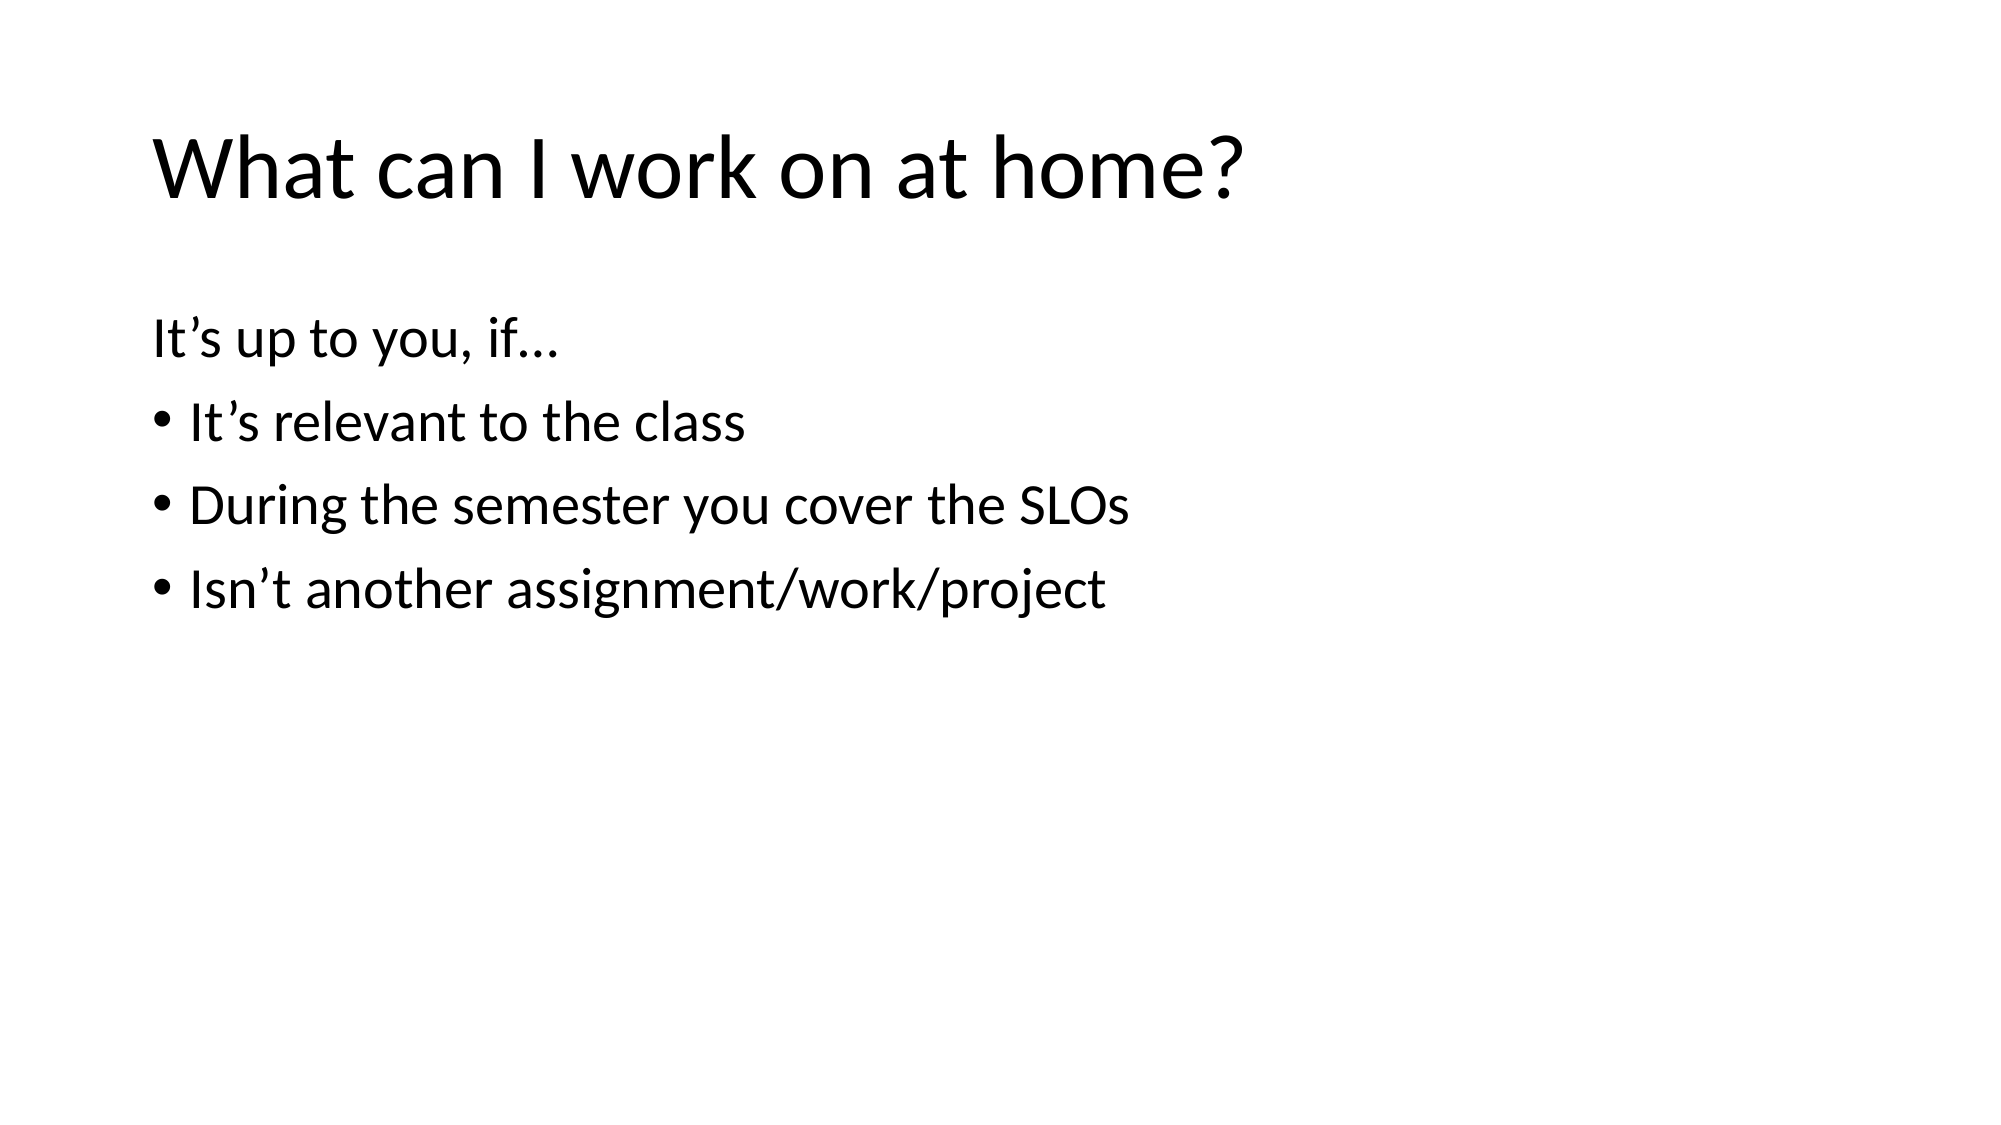

# What can I work on at home?
It’s up to you, if…
It’s relevant to the class
During the semester you cover the SLOs
Isn’t another assignment/work/project